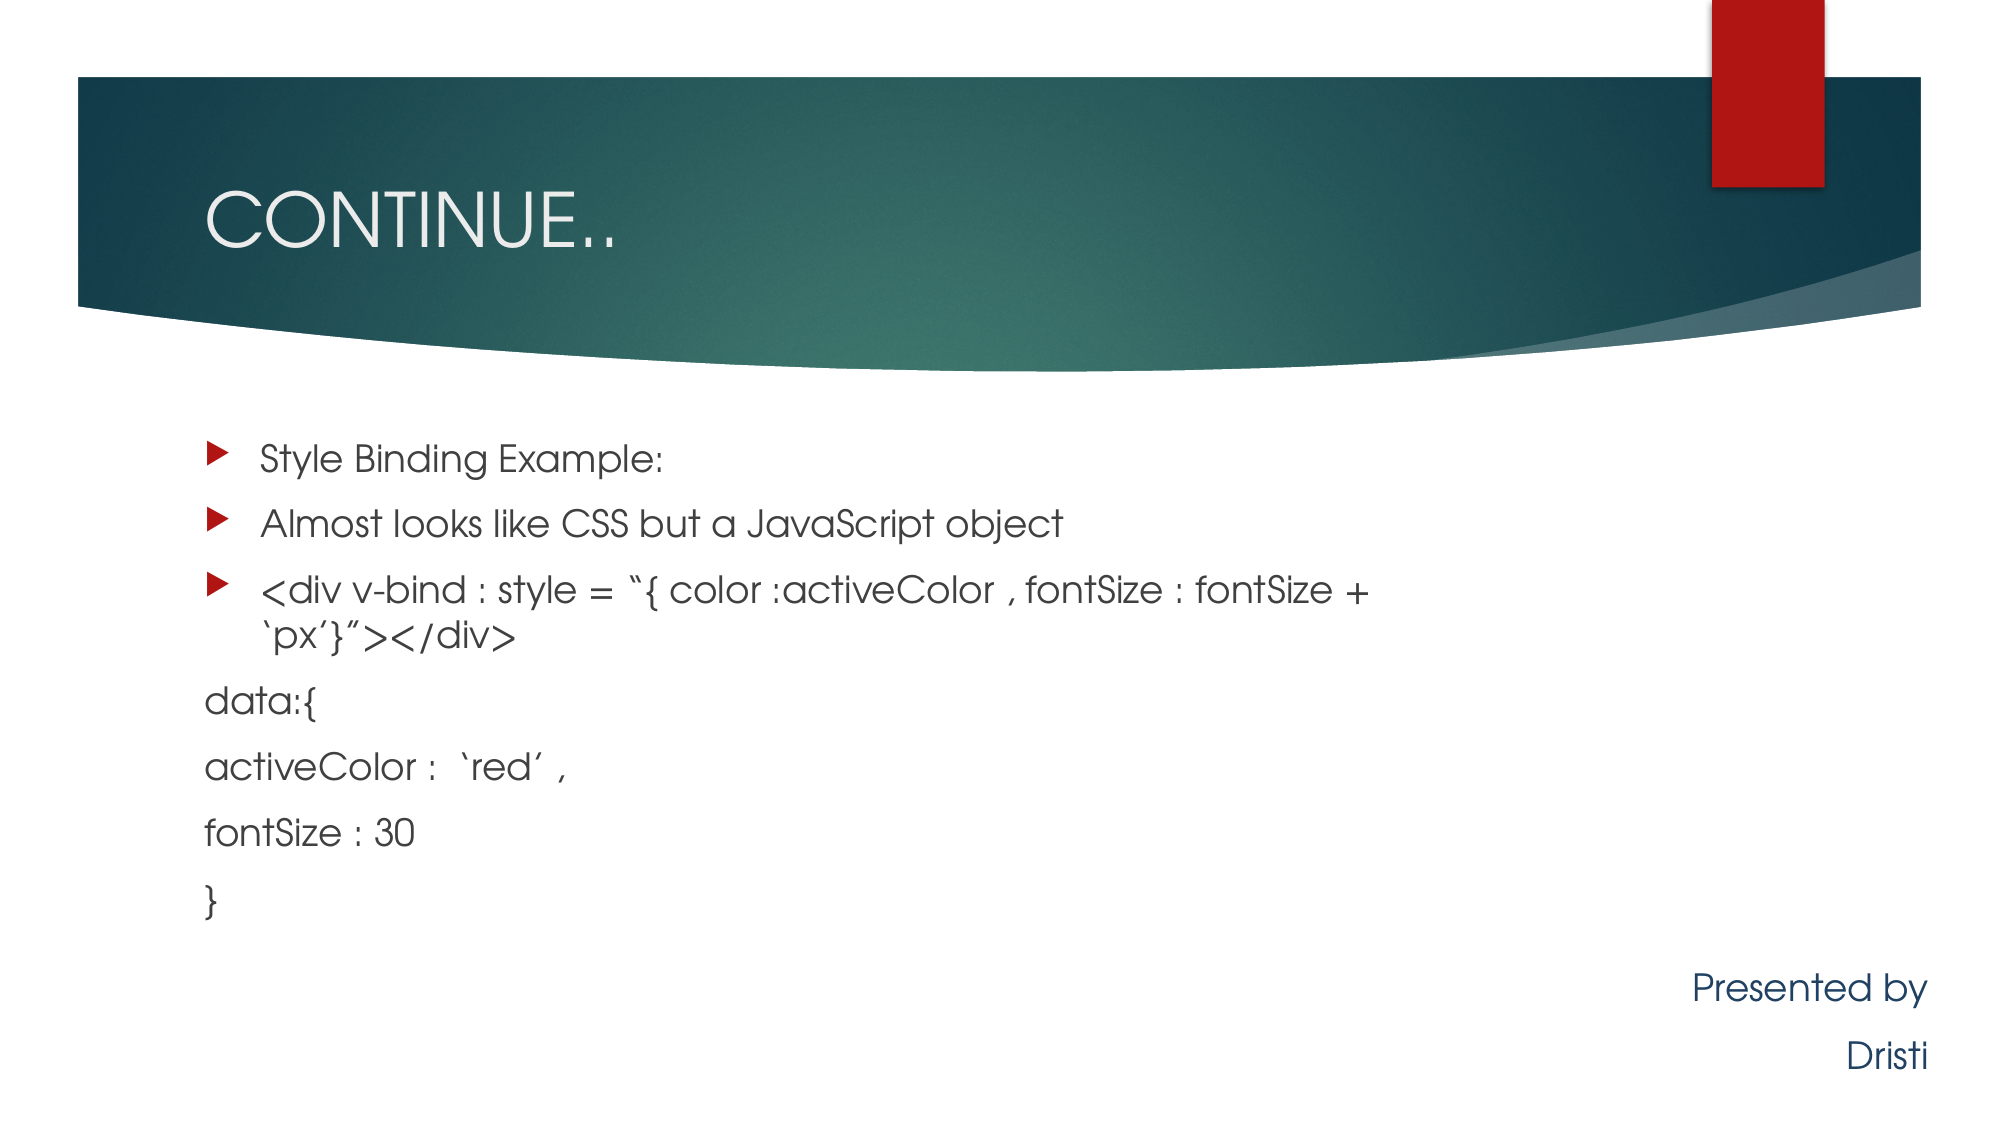

# CONTINUE..
Style Binding Example:
Almost looks like CSS but a JavaScript object
<div v-bind : style = “{ color :activeColor , fontSize : fontSize + ‘px’}”></div>
data:{
activeColor :  ‘red’ ,
fontSize : 30
}
Presented by

Dristi